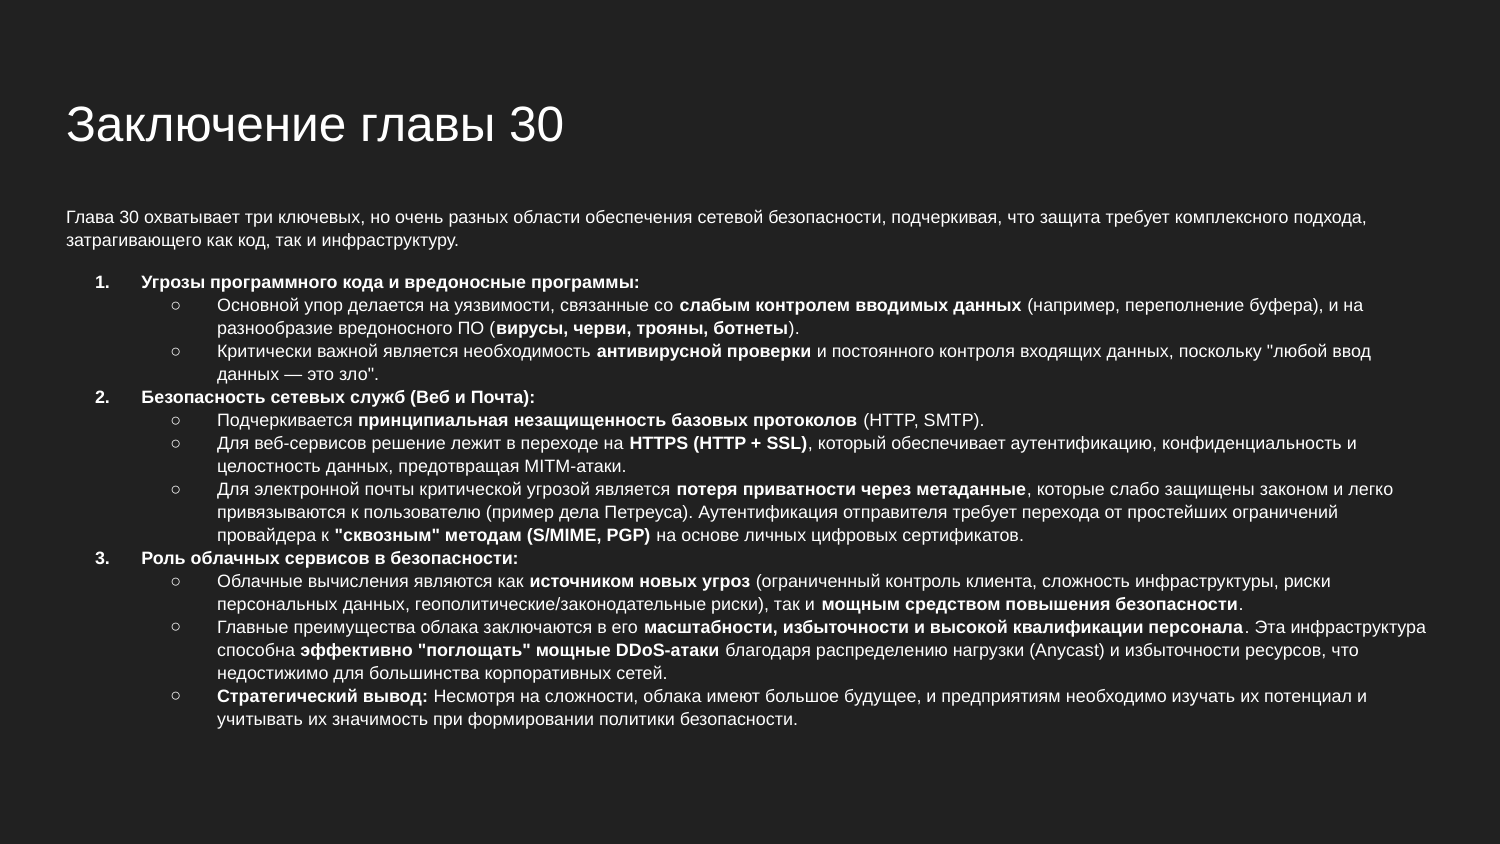

# Заключение главы 30

Глава 30 охватывает три ключевых, но очень разных области обеспечения сетевой безопасности, подчеркивая, что защита требует комплексного подхода, затрагивающего как код, так и инфраструктуру.
Угрозы программного кода и вредоносные программы:
Основной упор делается на уязвимости, связанные со слабым контролем вводимых данных (например, переполнение буфера), и на разнообразие вредоносного ПО (вирусы, черви, трояны, ботнеты).
Критически важной является необходимость антивирусной проверки и постоянного контроля входящих данных, поскольку "любой ввод данных — это зло".
Безопасность сетевых служб (Веб и Почта):
Подчеркивается принципиальная незащищенность базовых протоколов (HTTP, SMTP).
Для веб-сервисов решение лежит в переходе на HTTPS (HTTP + SSL), который обеспечивает аутентификацию, конфиденциальность и целостность данных, предотвращая MITM-атаки.
Для электронной почты критической угрозой является потеря приватности через метаданные, которые слабо защищены законом и легко привязываются к пользователю (пример дела Петреуса). Аутентификация отправителя требует перехода от простейших ограничений провайдера к "сквозным" методам (S/MIME, PGP) на основе личных цифровых сертификатов.
Роль облачных сервисов в безопасности:
Облачные вычисления являются как источником новых угроз (ограниченный контроль клиента, сложность инфраструктуры, риски персональных данных, геополитические/законодательные риски), так и мощным средством повышения безопасности.
Главные преимущества облака заключаются в его масштабности, избыточности и высокой квалификации персонала. Эта инфраструктура способна эффективно "поглощать" мощные DDoS-атаки благодаря распределению нагрузки (Anycast) и избыточности ресурсов, что недостижимо для большинства корпоративных сетей.
Стратегический вывод: Несмотря на сложности, облака имеют большое будущее, и предприятиям необходимо изучать их потенциал и учитывать их значимость при формировании политики безопасности.